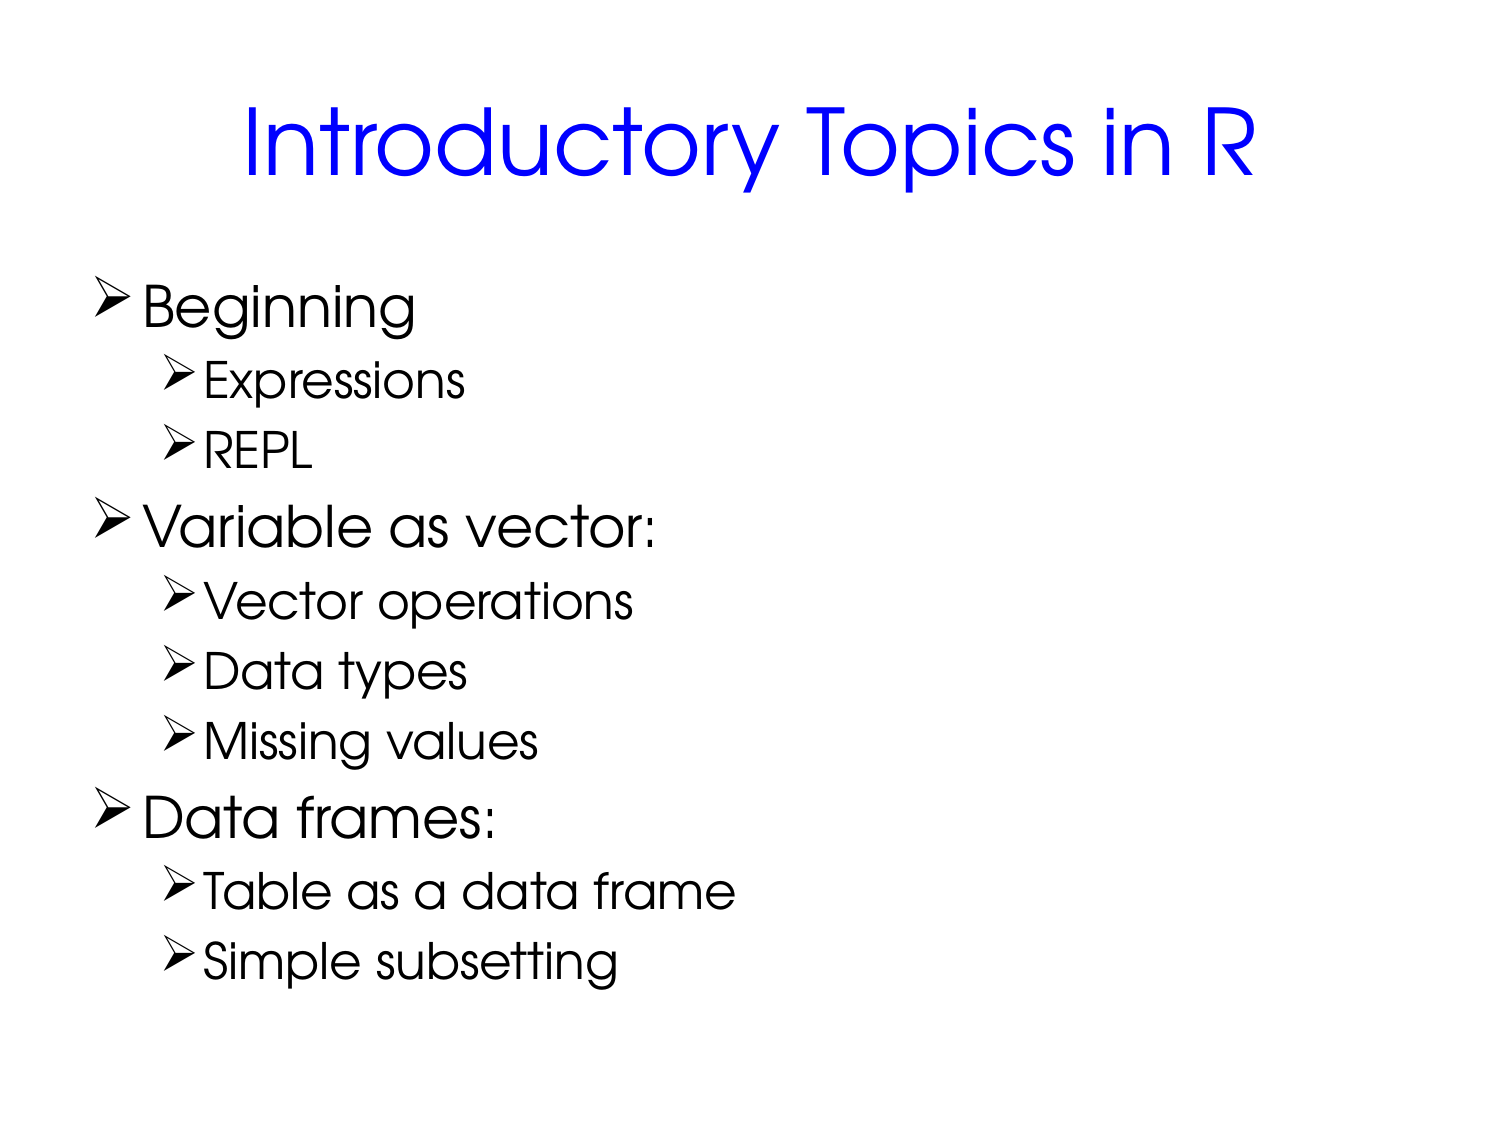

# Introductory Topics in R
Beginning
Expressions
REPL
Variable as vector:
Vector operations
Data types
Missing values
Data frames:
Table as a data frame
Simple subsetting